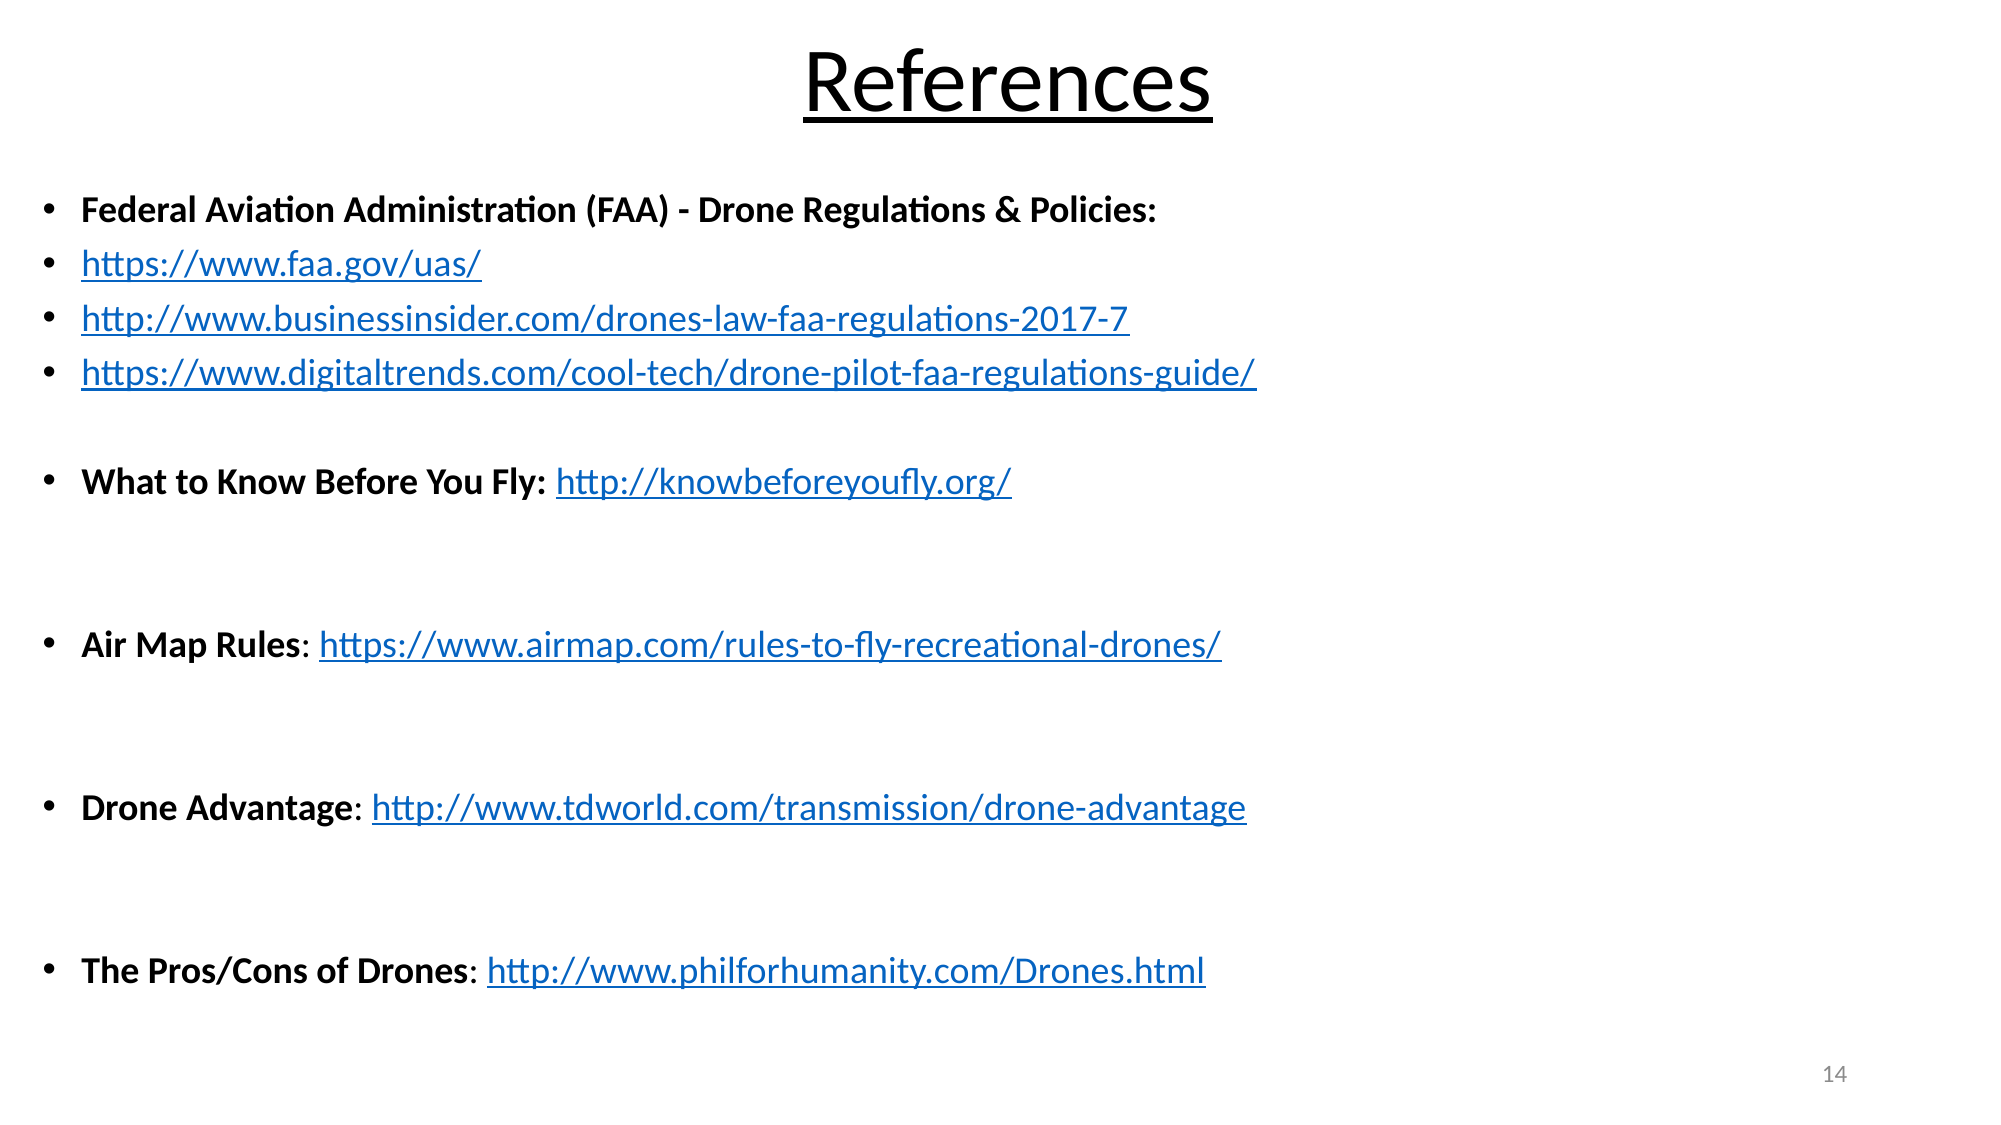

# References
Federal Aviation Administration (FAA) - Drone Regulations & Policies:
https://www.faa.gov/uas/
http://www.businessinsider.com/drones-law-faa-regulations-2017-7
https://www.digitaltrends.com/cool-tech/drone-pilot-faa-regulations-guide/

What to Know Before You Fly: http://knowbeforeyoufly.org/

Air Map Rules: https://www.airmap.com/rules-to-fly-recreational-drones/

Drone Advantage: http://www.tdworld.com/transmission/drone-advantage

The Pros/Cons of Drones: http://www.philforhumanity.com/Drones.html

14